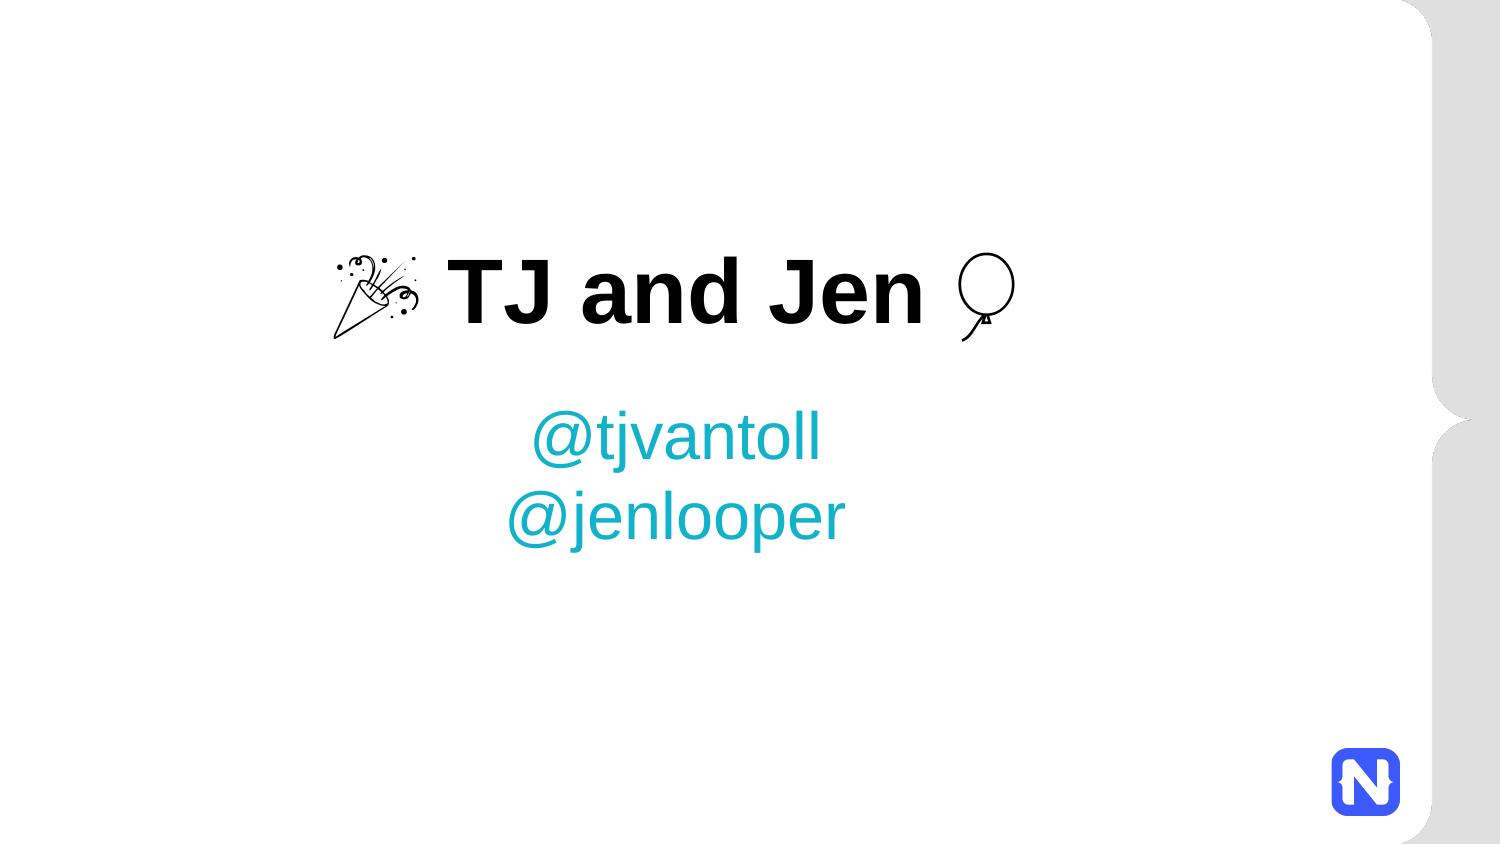

🎉 TJ and Jen 🎈
@tjvantoll @jenlooper